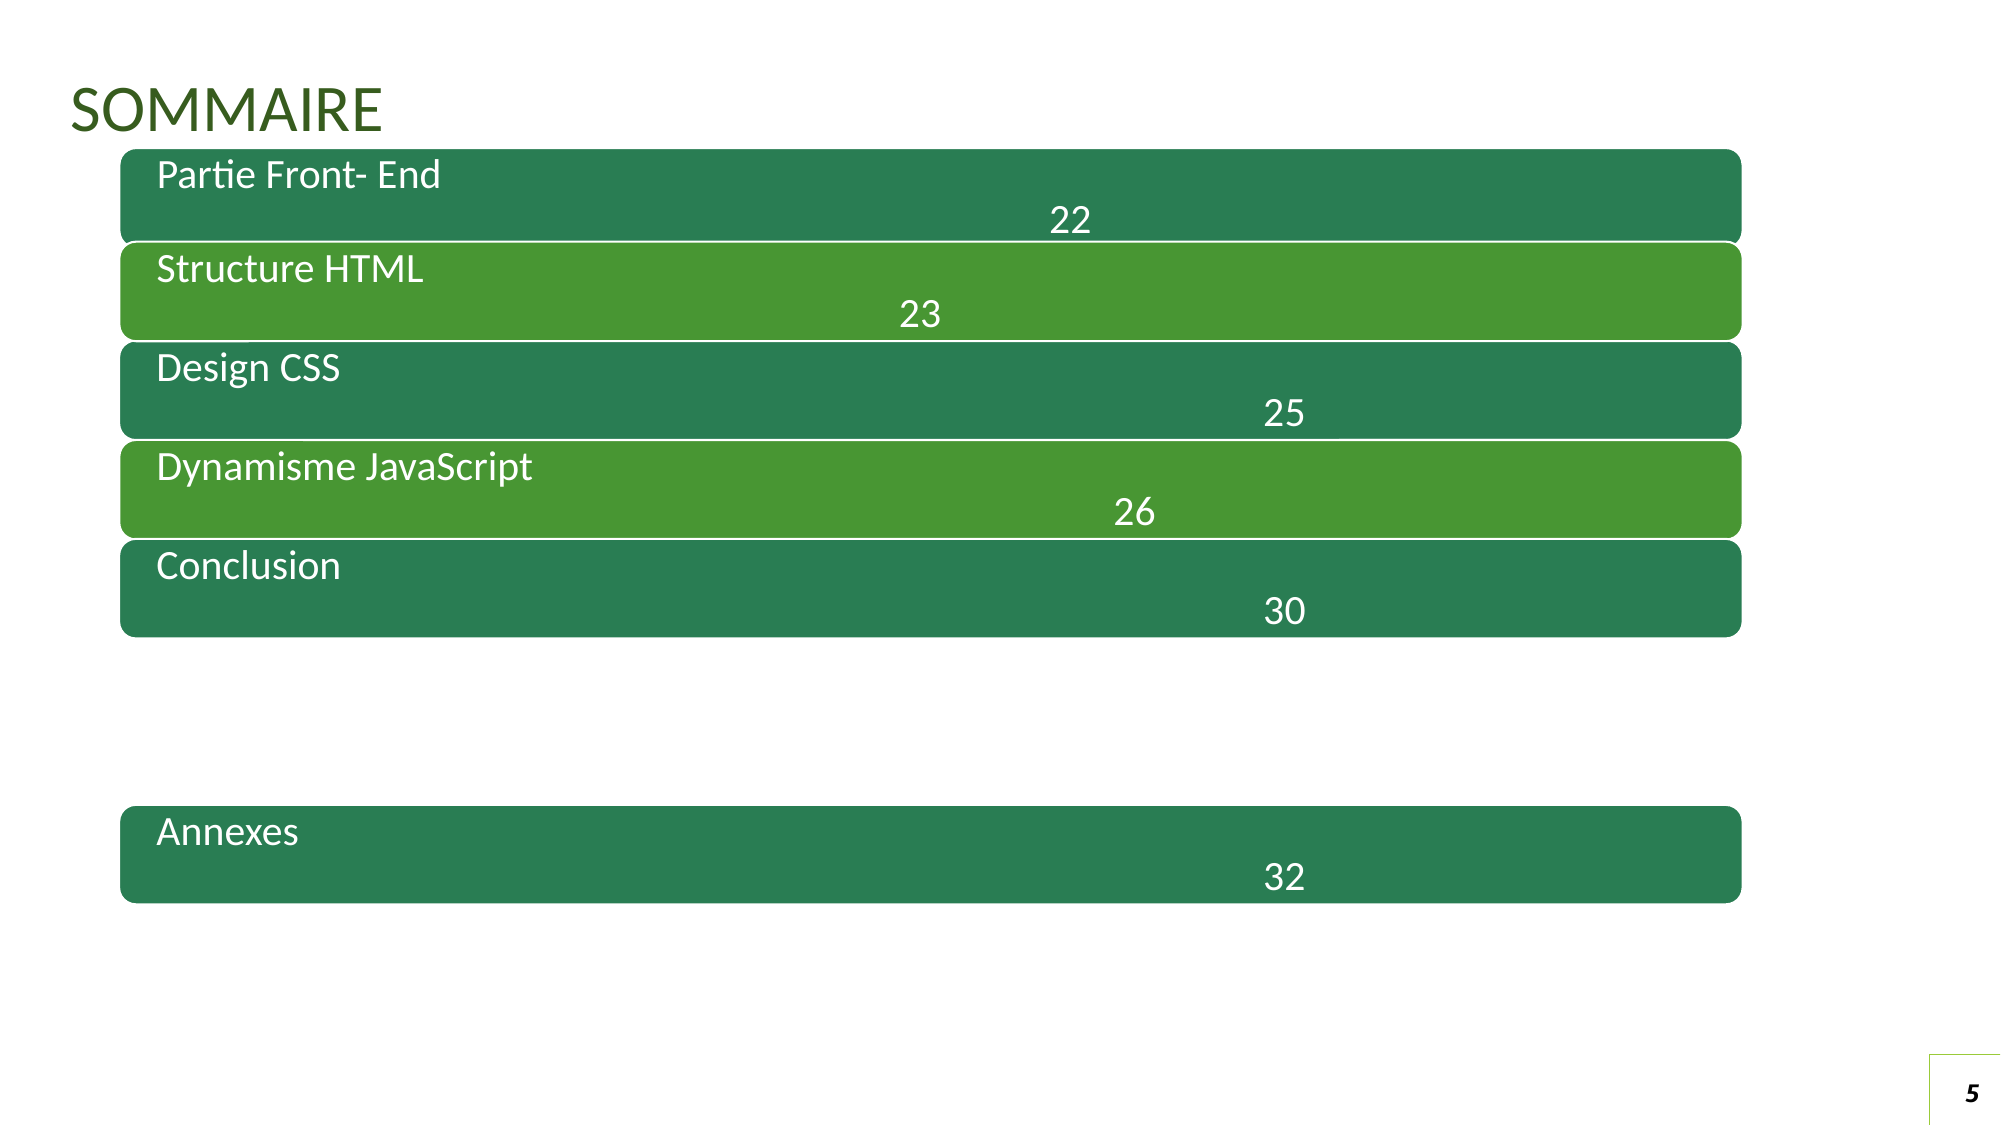

SOMMAIRE
Partie Front- End											 			               22

Structure HTML                                    										               23
Design CSS									        							      25
Dynamisme JavaScript									 					      26
Conclusion									        							      30
Annexes																	      32
5